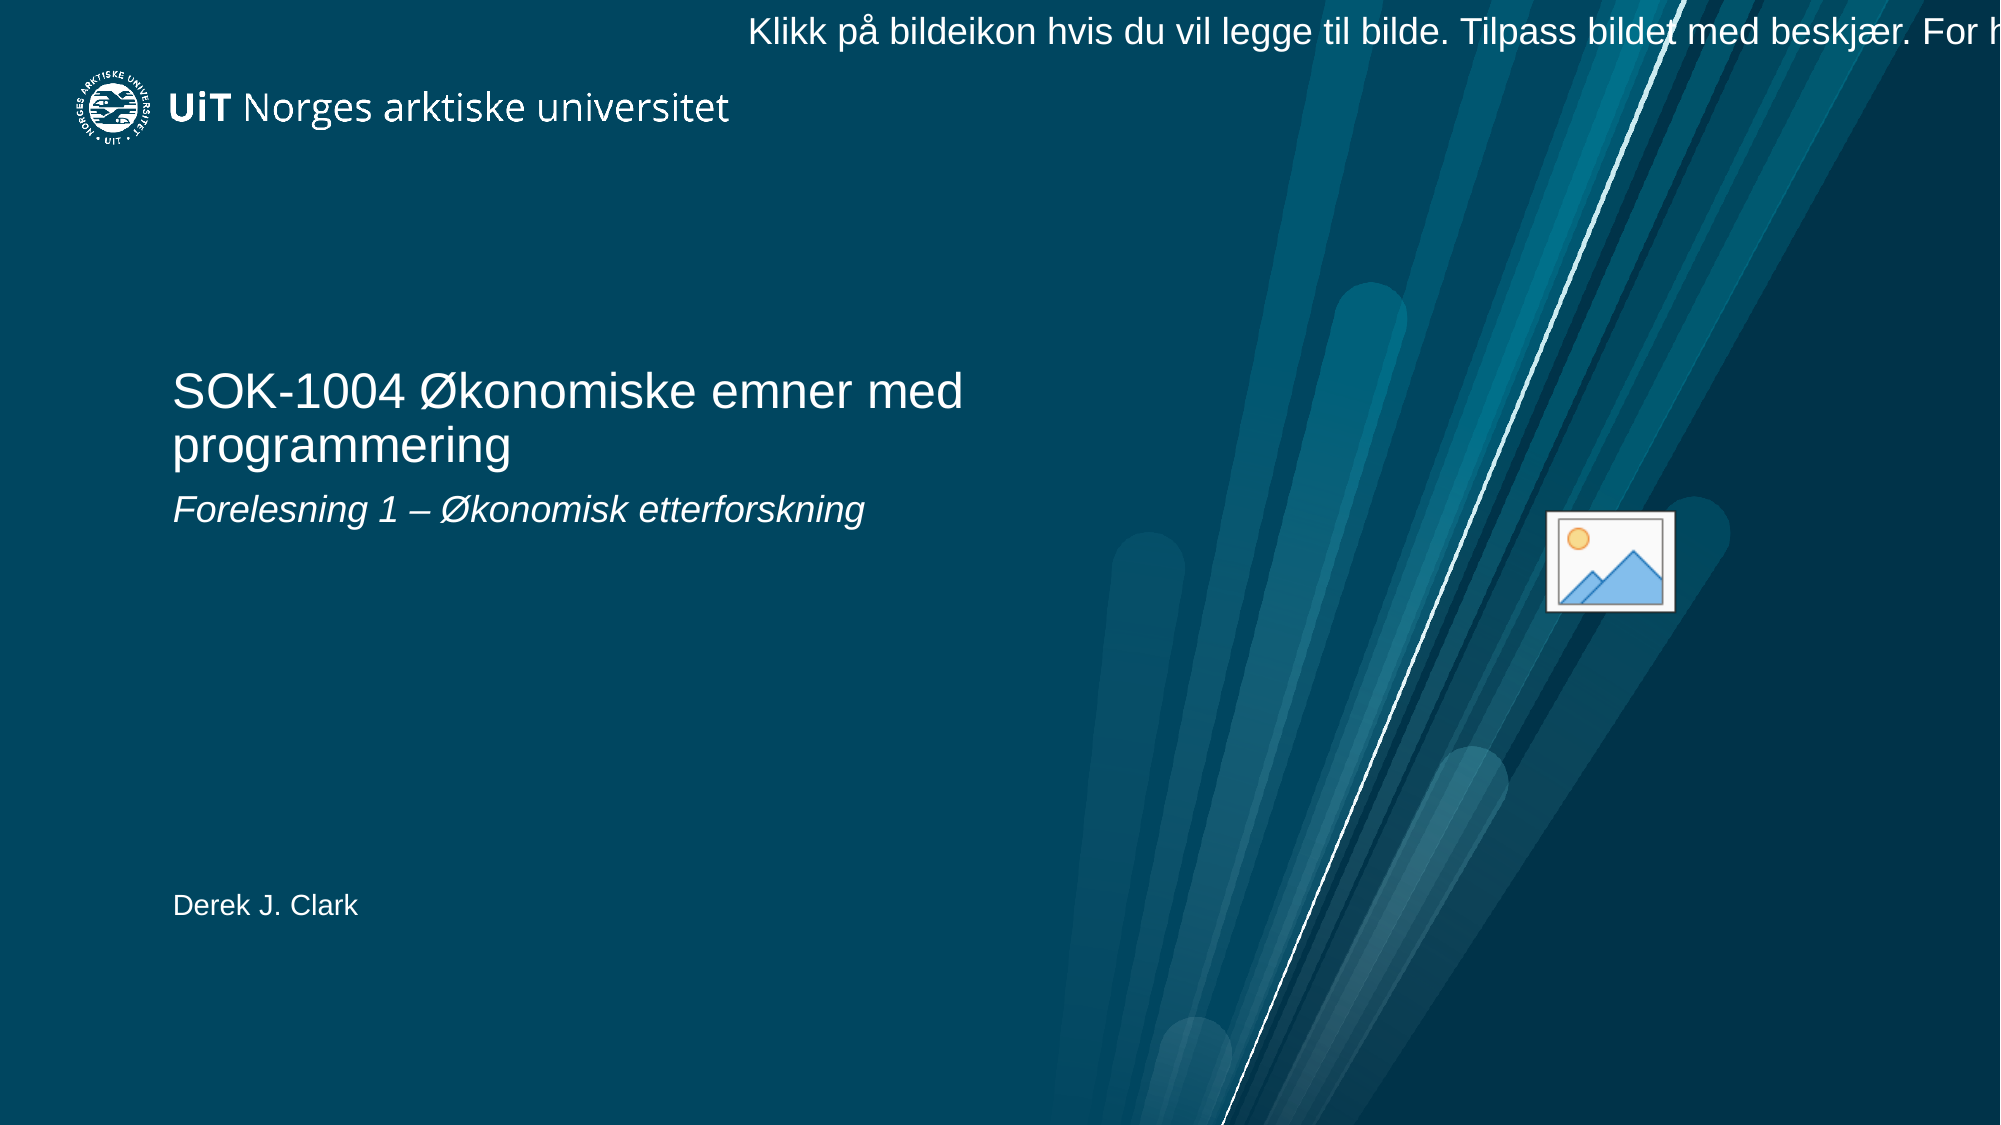

# SOK-1004 Økonomiske emner med programmering
Forelesning 1 – Økonomisk etterforskning
Derek J. Clark